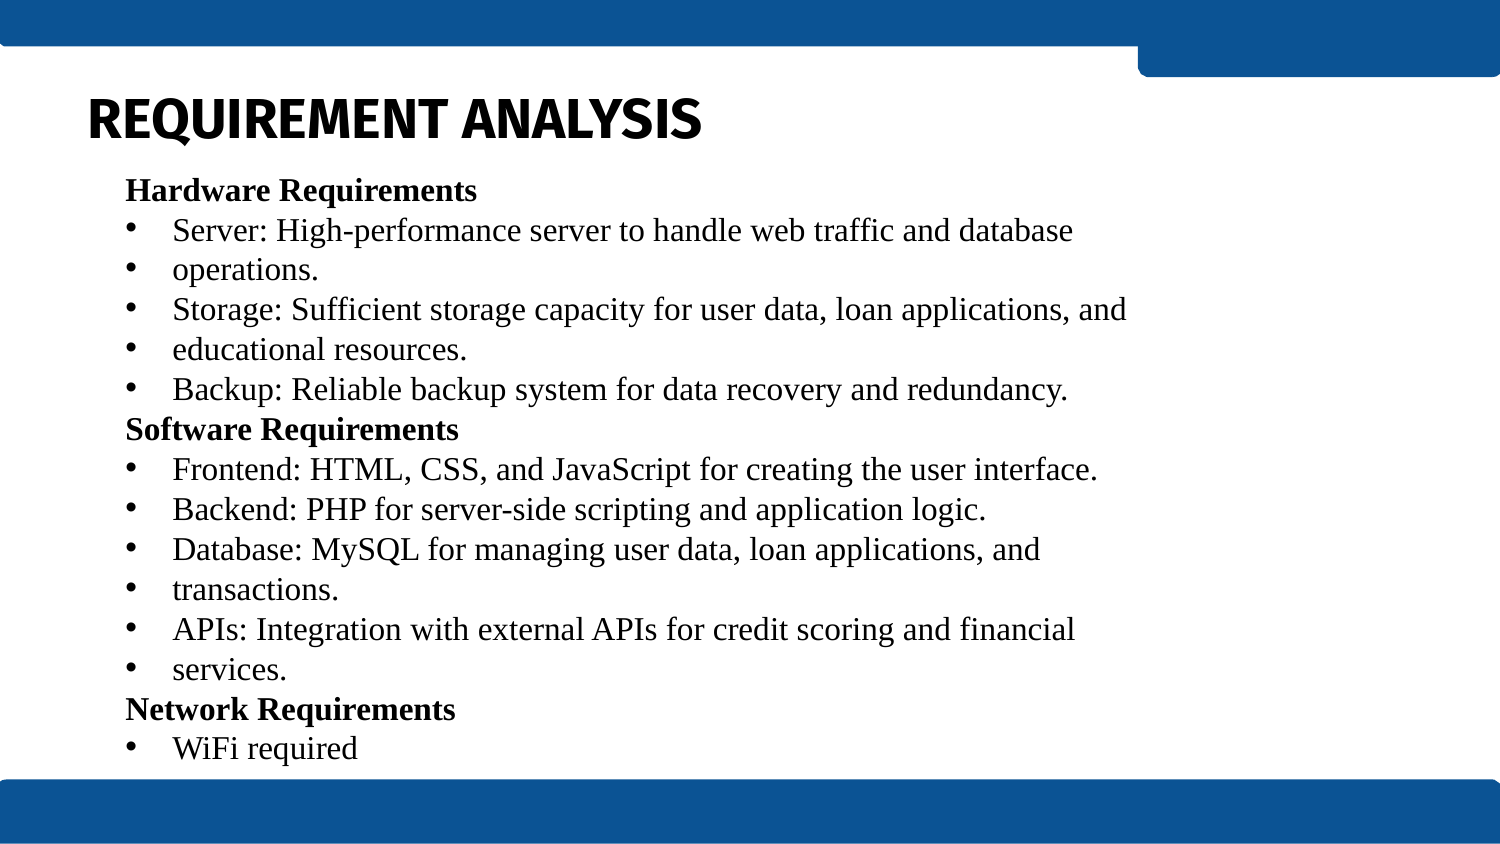

# REQUIREMENT ANALYSIS
Hardware Requirements
Server: High-performance server to handle web traffic and database
operations.
Storage: Sufficient storage capacity for user data, loan applications, and
educational resources.
Backup: Reliable backup system for data recovery and redundancy.
Software Requirements
Frontend: HTML, CSS, and JavaScript for creating the user interface.
Backend: PHP for server-side scripting and application logic.
Database: MySQL for managing user data, loan applications, and
transactions.
APIs: Integration with external APIs for credit scoring and financial
services.
Network Requirements
WiFi required